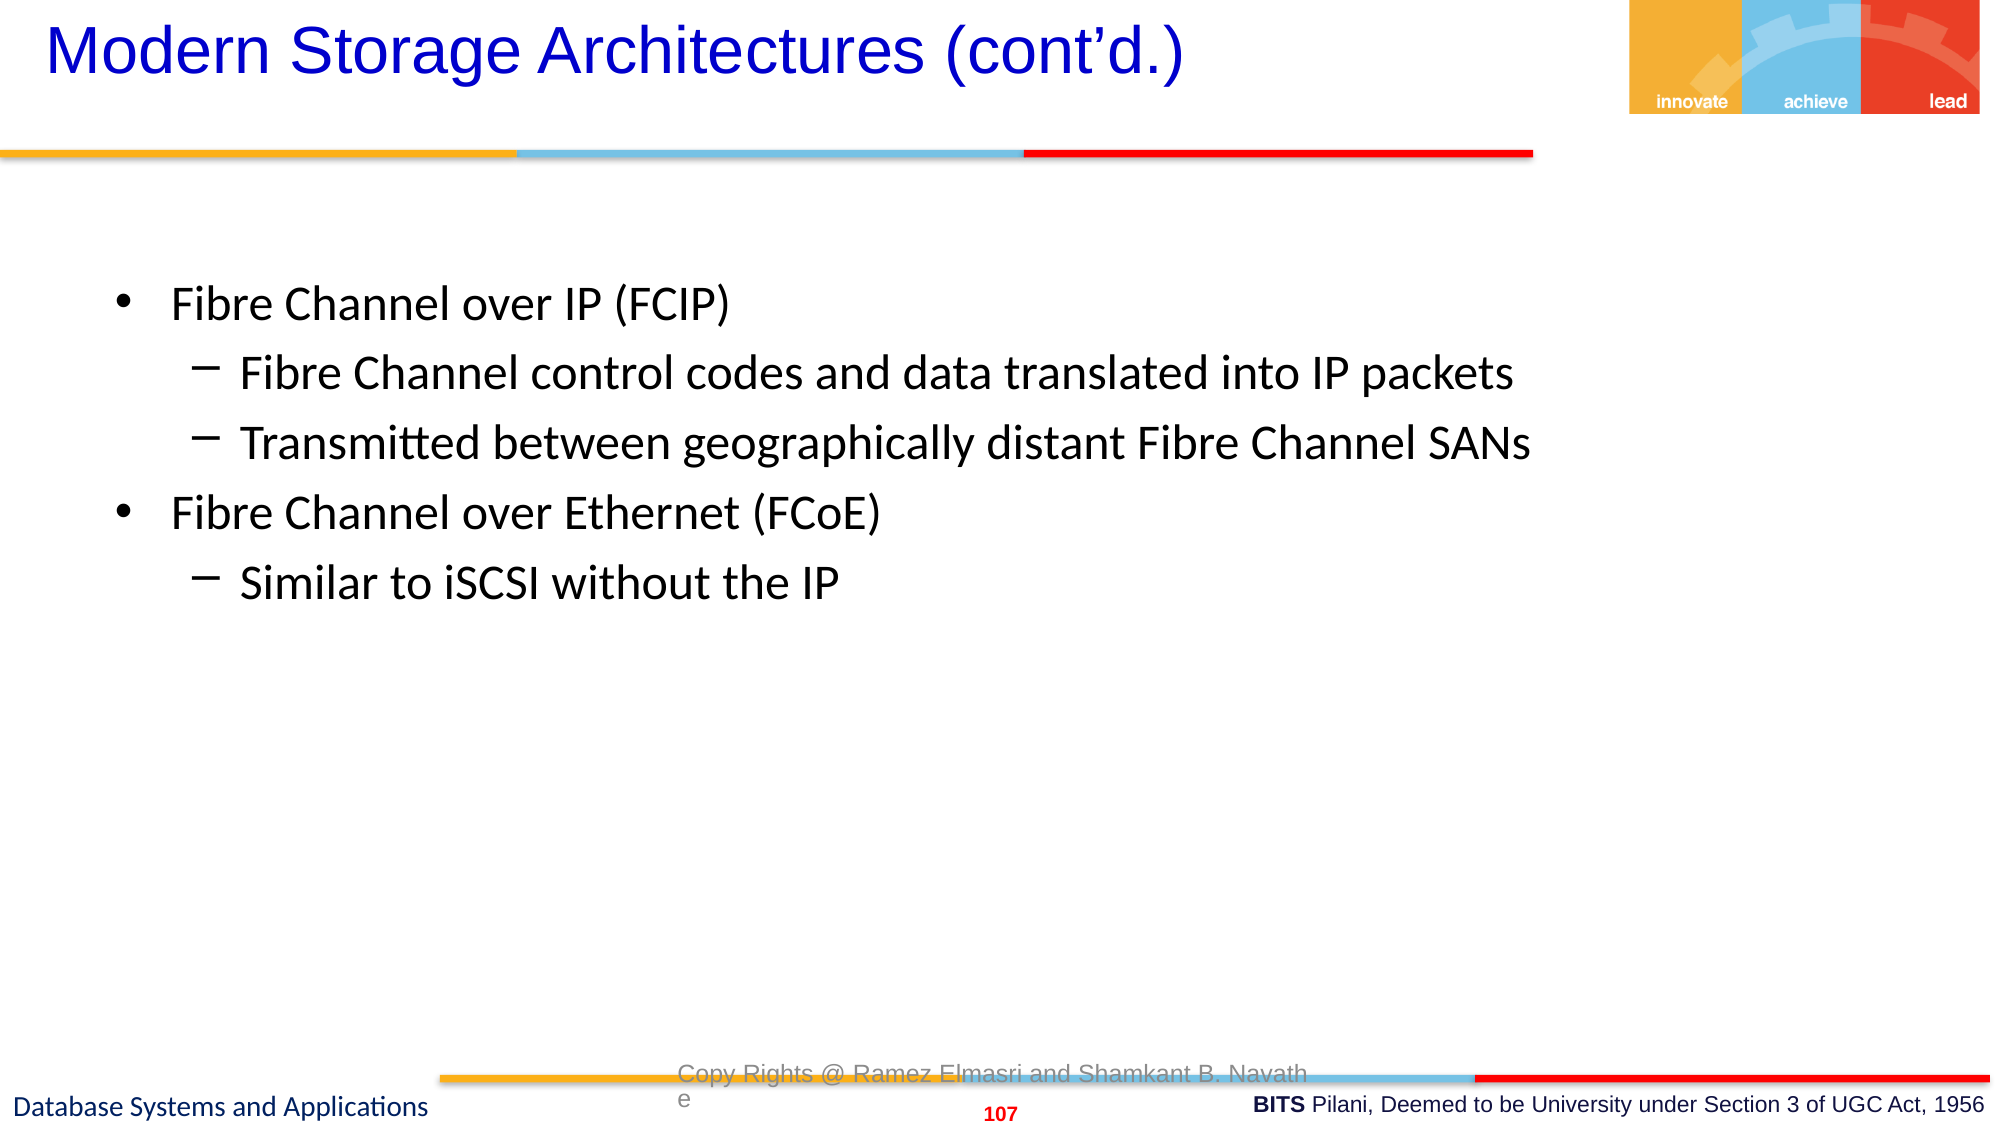

# Modern Storage Architectures (cont’d.)
Fibre Channel over IP (FCIP)
Fibre Channel control codes and data translated into IP packets
Transmitted between geographically distant Fibre Channel SANs
Fibre Channel over Ethernet (FCoE)
Similar to iSCSI without the IP
Copy Rights @ Ramez Elmasri and Shamkant B. Navathe